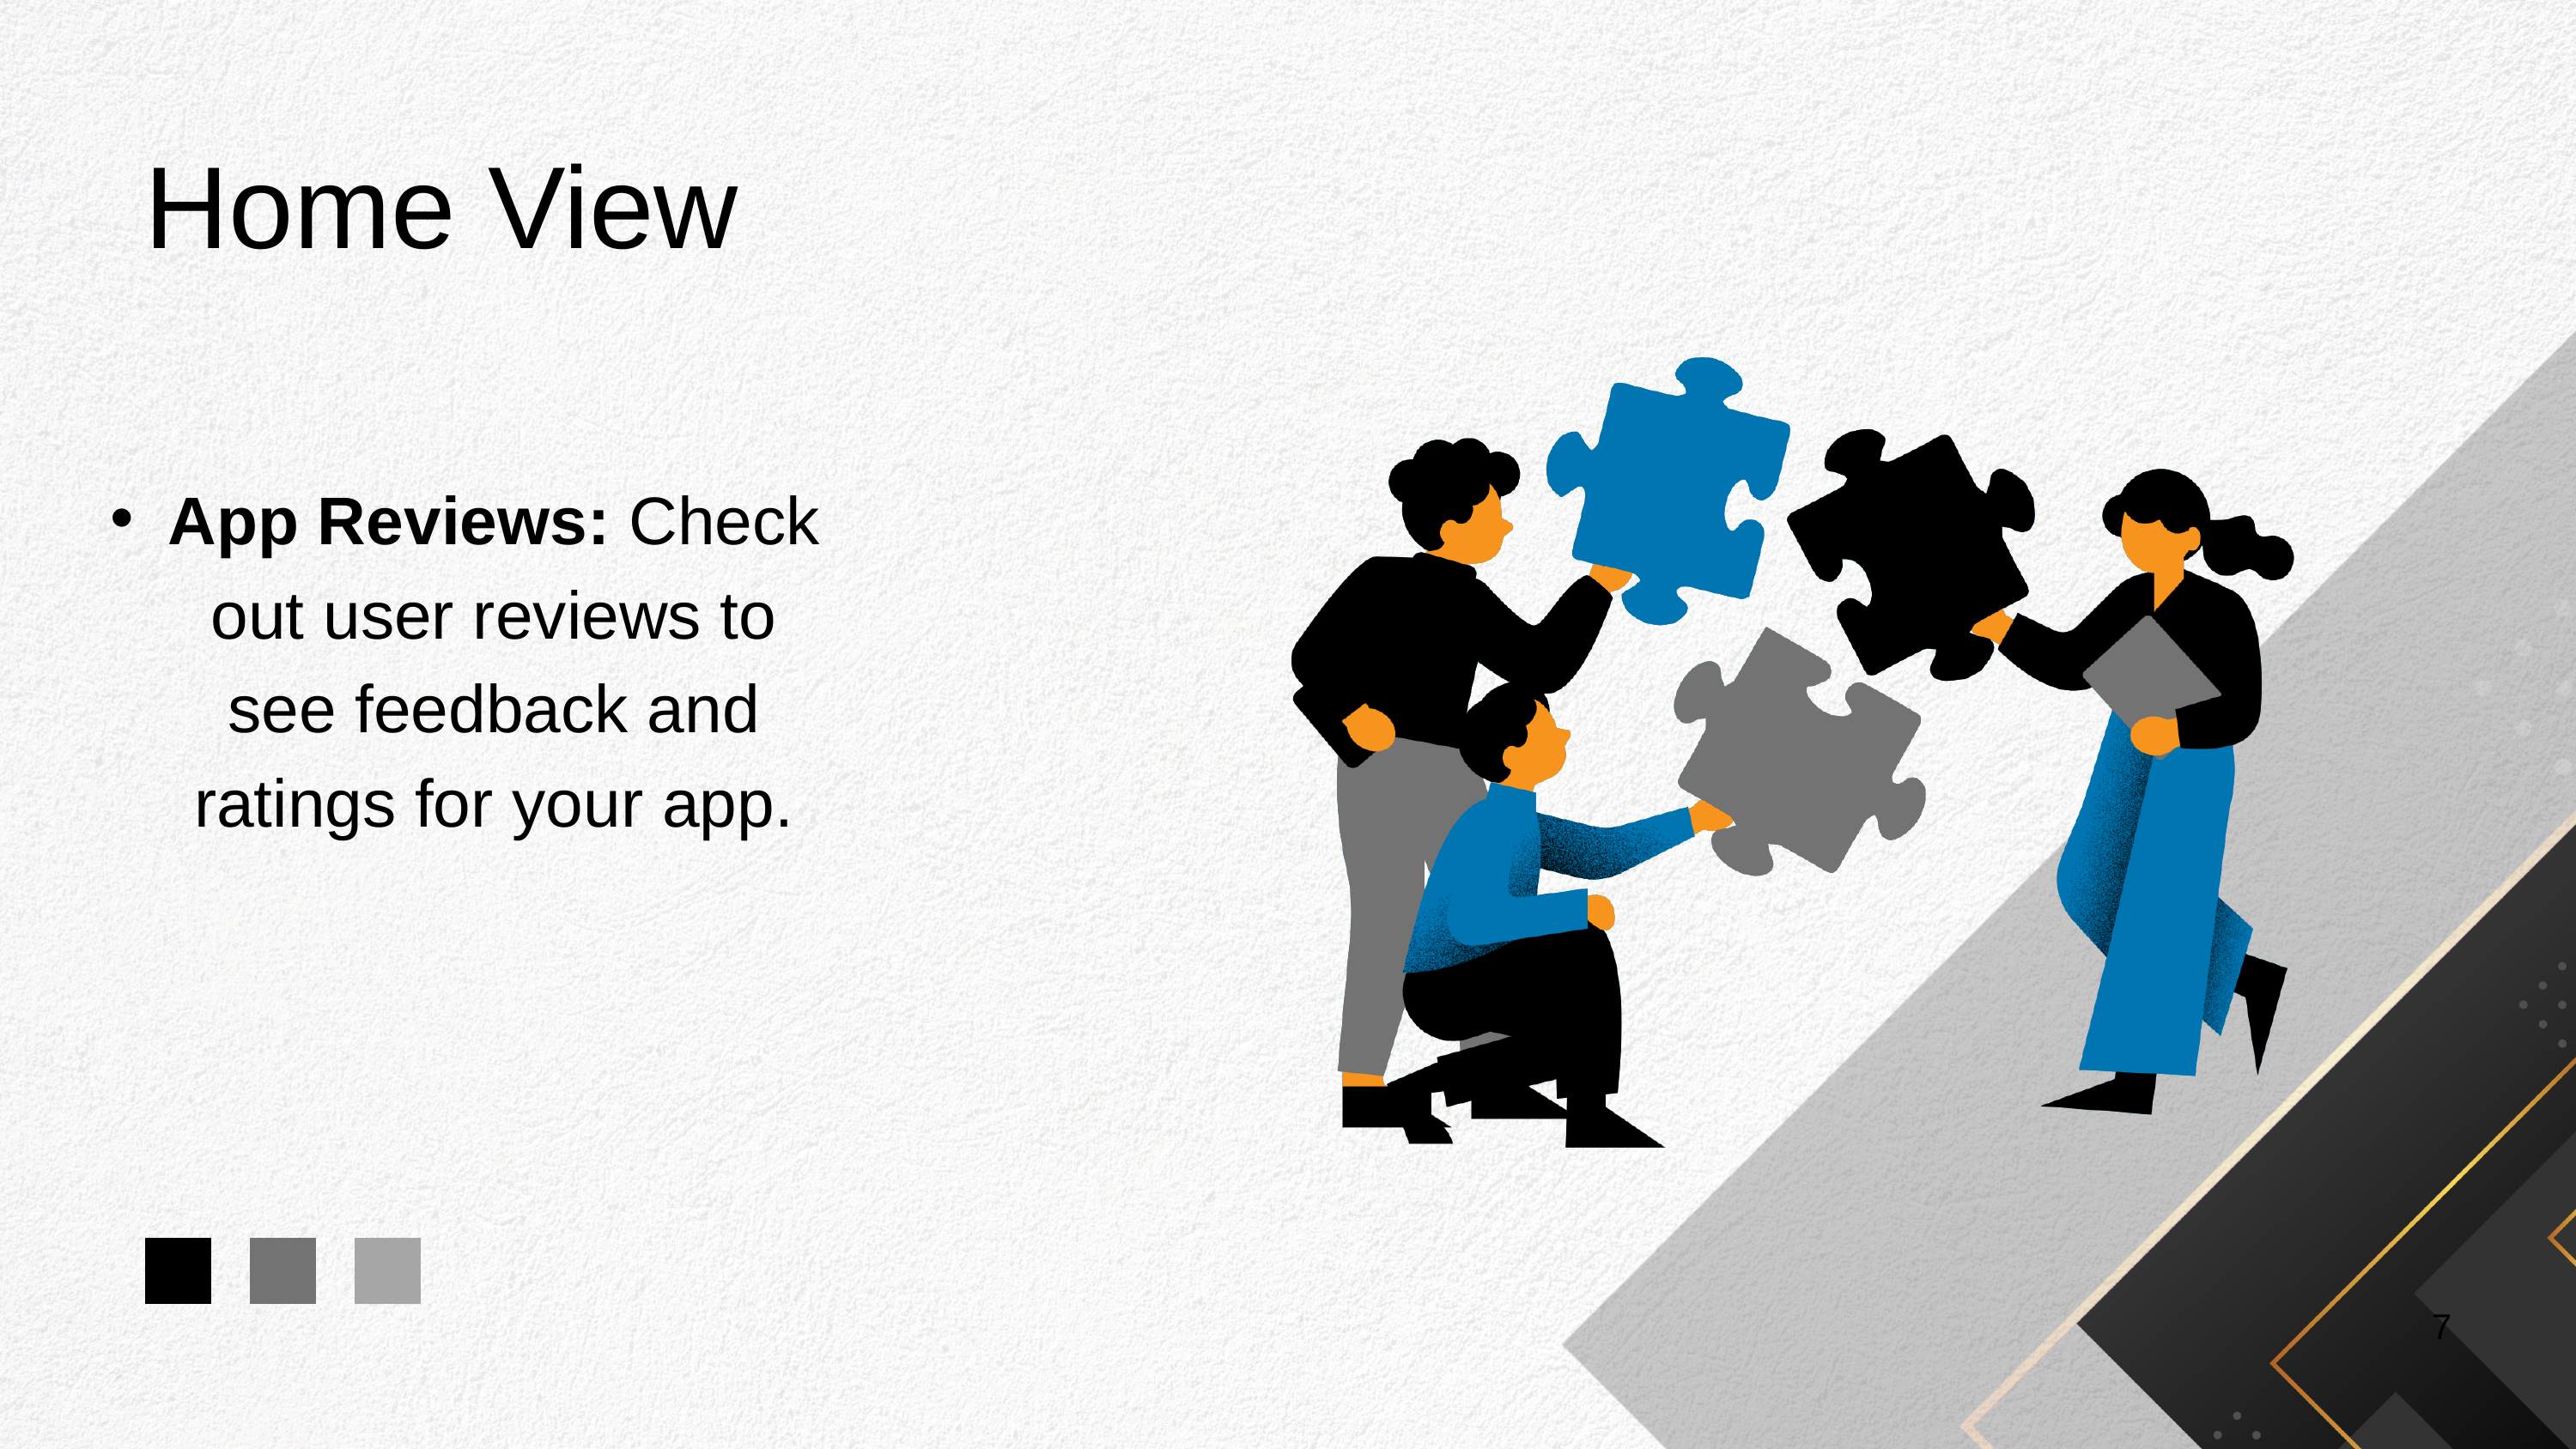

Home View

App Reviews: Check out user reviews to see feedback and ratings for your app.

7